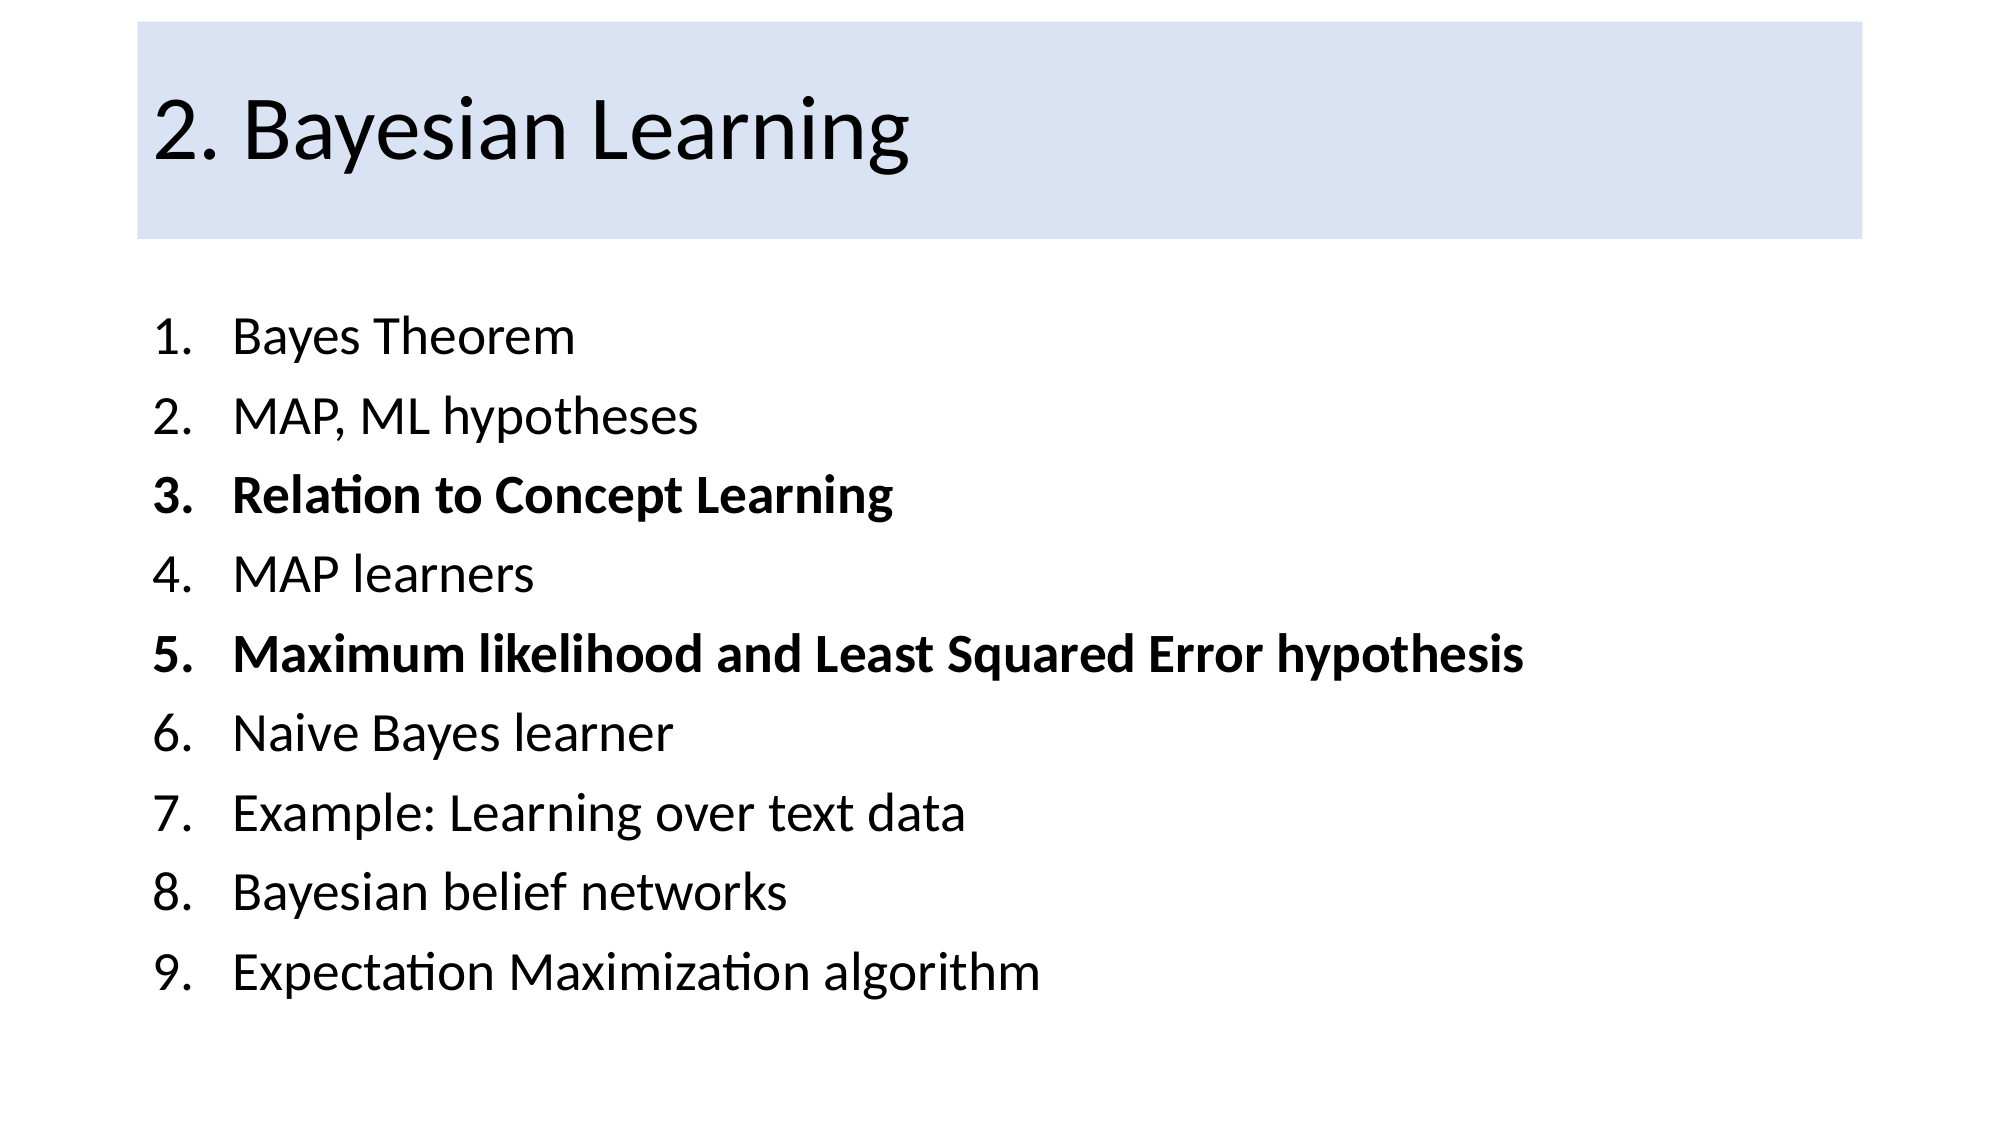

# 2. Bayesian Learning
Bayes Theorem
MAP, ML hypotheses
Relation to Concept Learning
MAP learners
Maximum likelihood and Least Squared Error hypothesis
Naive Bayes learner
Example: Learning over text data
Bayesian belief networks
Expectation Maximization algorithm